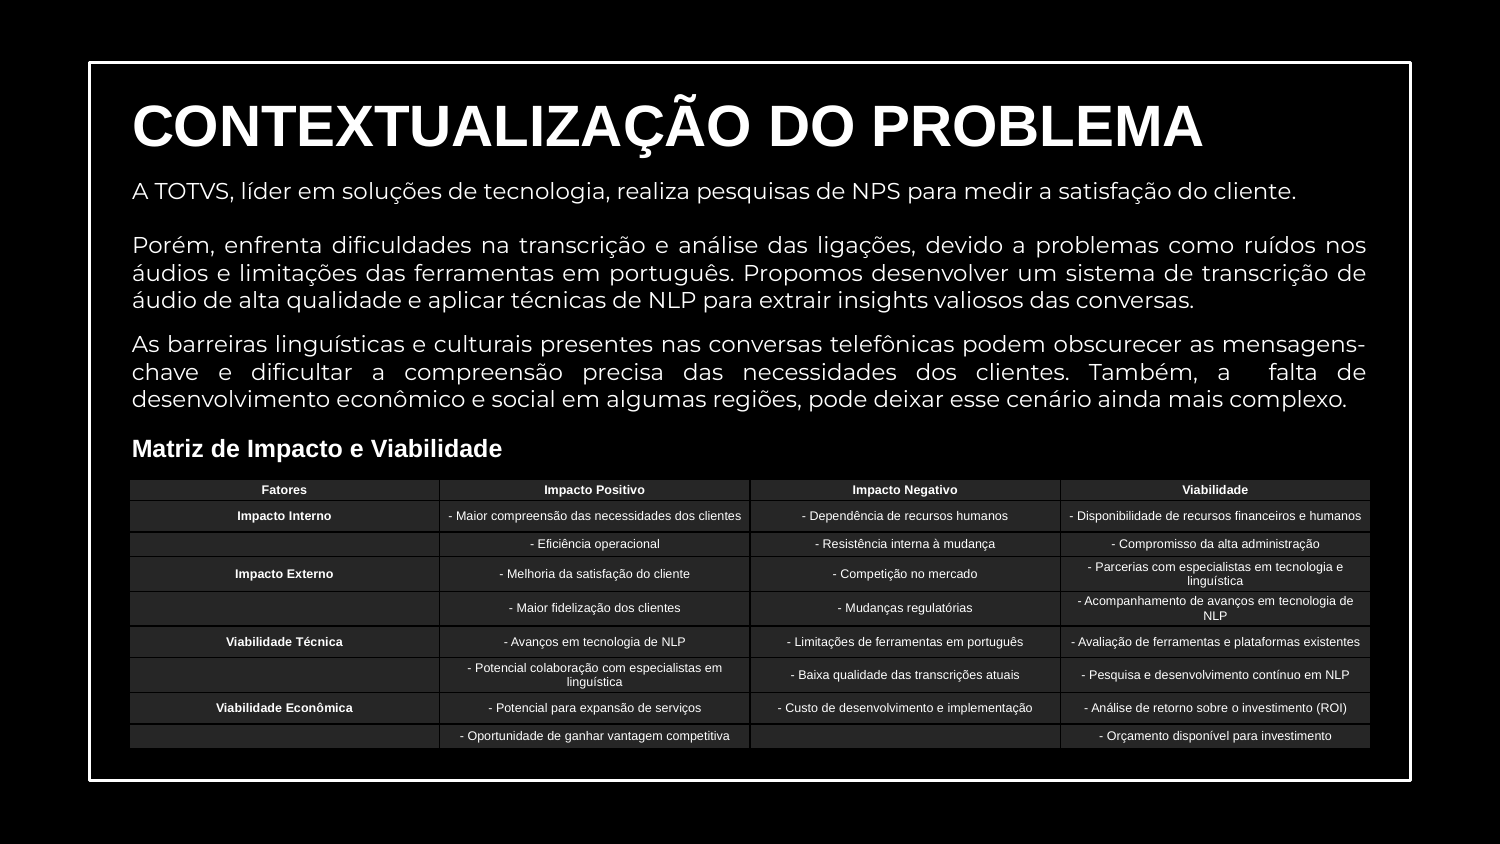

# CONTEXTUALIZAÇÃO DO PROBLEMA
A TOTVS, líder em soluções de tecnologia, realiza pesquisas de NPS para medir a satisfação do cliente.

Porém, enfrenta dificuldades na transcrição e análise das ligações, devido a problemas como ruídos nos áudios e limitações das ferramentas em português. Propomos desenvolver um sistema de transcrição de áudio de alta qualidade e aplicar técnicas de NLP para extrair insights valiosos das conversas.
As barreiras linguísticas e culturais presentes nas conversas telefônicas podem obscurecer as mensagens-chave e dificultar a compreensão precisa das necessidades dos clientes. Também, a  falta de desenvolvimento econômico e social em algumas regiões, pode deixar esse cenário ainda mais complexo.
Matriz de Impacto e Viabilidade
| Fatores | Impacto Positivo | Impacto Negativo | Viabilidade |
| --- | --- | --- | --- |
| Impacto Interno | - Maior compreensão das necessidades dos clientes | - Dependência de recursos humanos | - Disponibilidade de recursos financeiros e humanos |
|  | - Eficiência operacional | - Resistência interna à mudança | - Compromisso da alta administração |
| Impacto Externo | - Melhoria da satisfação do cliente | - Competição no mercado | - Parcerias com especialistas em tecnologia e linguística |
|  | - Maior fidelização dos clientes | - Mudanças regulatórias | - Acompanhamento de avanços em tecnologia de NLP |
| Viabilidade Técnica | - Avanços em tecnologia de NLP | - Limitações de ferramentas em português | - Avaliação de ferramentas e plataformas existentes |
|  | - Potencial colaboração com especialistas em linguística | - Baixa qualidade das transcrições atuais | - Pesquisa e desenvolvimento contínuo em NLP |
| Viabilidade Econômica | - Potencial para expansão de serviços | - Custo de desenvolvimento e implementação | - Análise de retorno sobre o investimento (ROI) |
|  | - Oportunidade de ganhar vantagem competitiva |  | - Orçamento disponível para investimento |